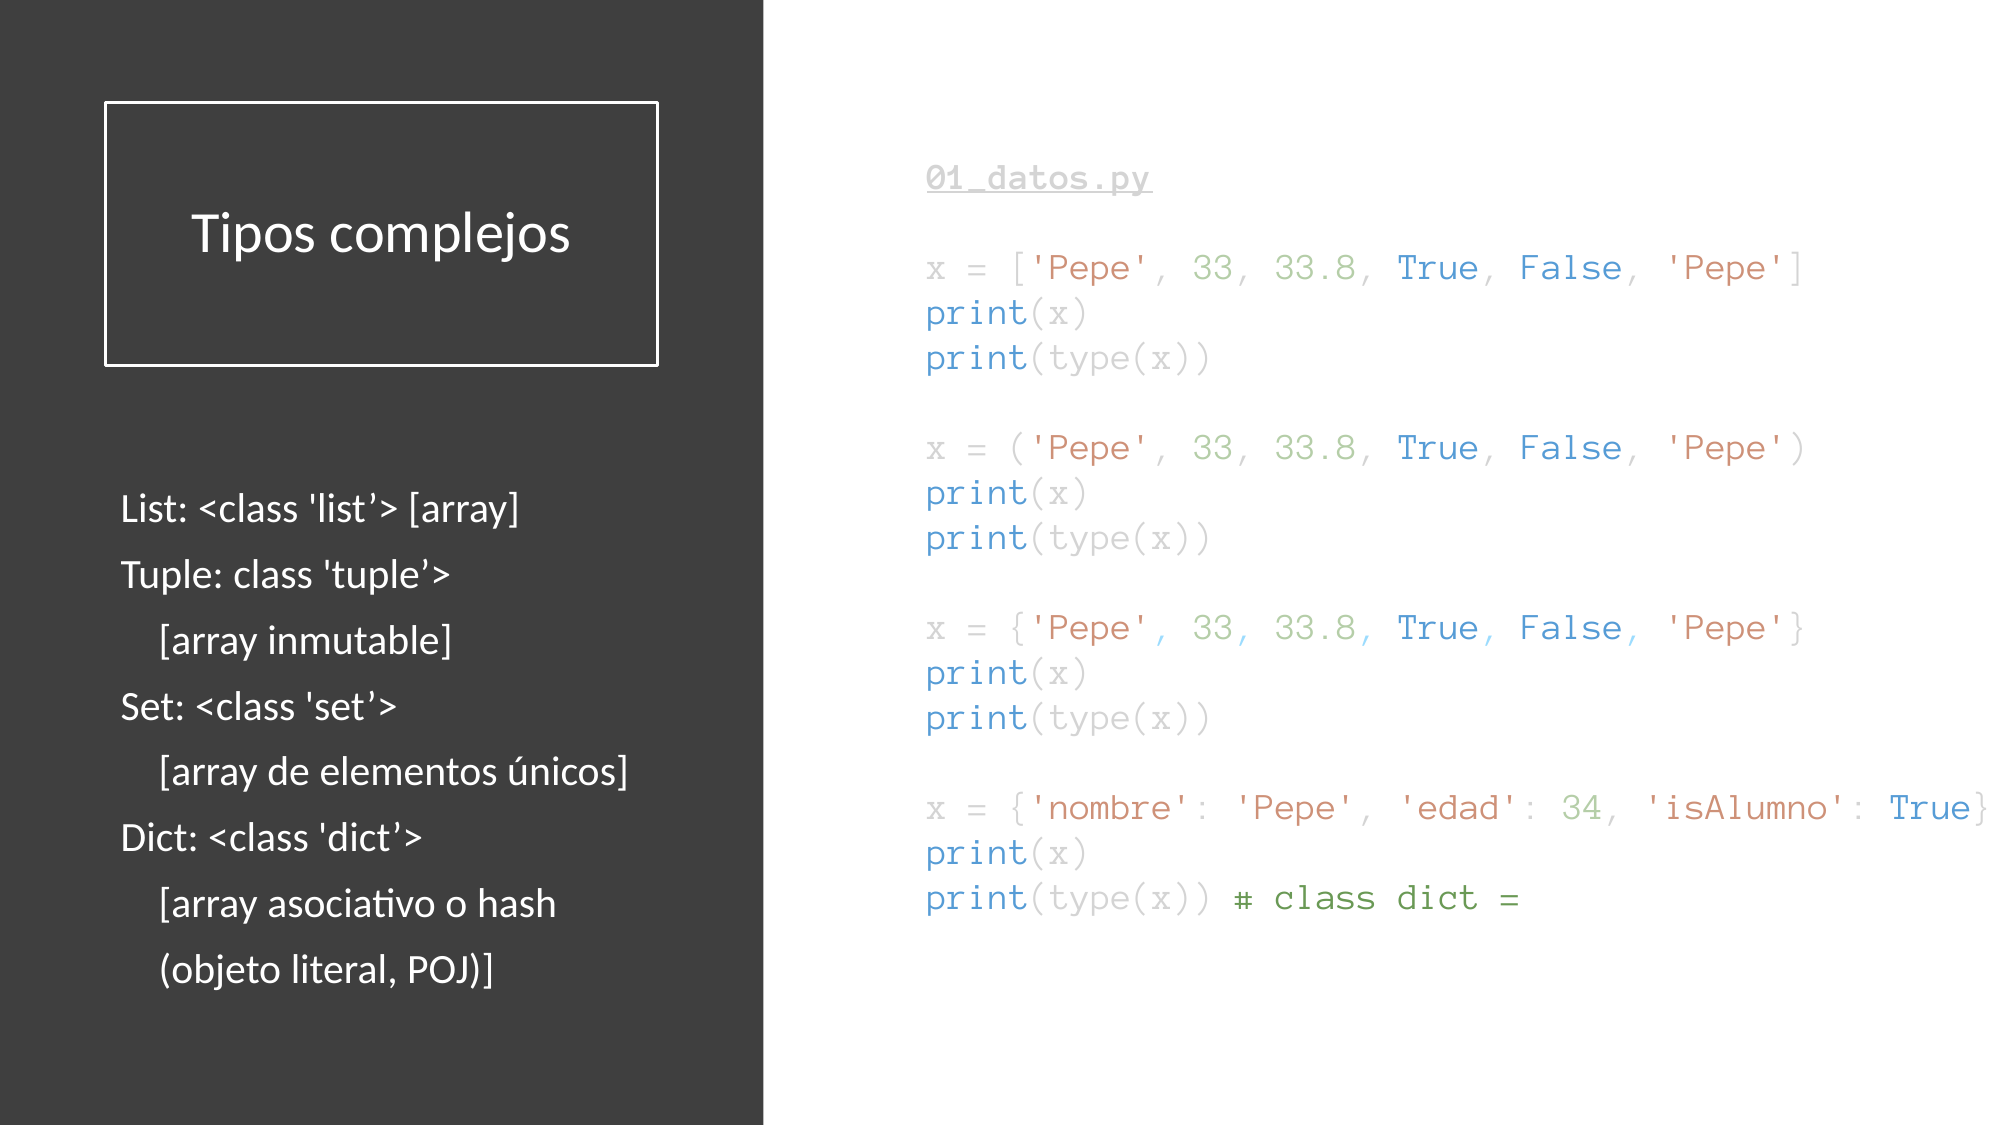

# Tipos complejos
01_datos.py

x = ['Pepe', 33, 33.8, True, False, 'Pepe']
print(x)
print(type(x))

x = ('Pepe', 33, 33.8, True, False, 'Pepe')
print(x)
print(type(x))

x = {'Pepe', 33, 33.8, True, False, 'Pepe'}
print(x)
print(type(x))

x = {'nombre': 'Pepe', 'edad': 34, 'isAlumno': True}
print(x)
print(type(x)) # class dict =

List: <class 'list’> [array]
Tuple: class 'tuple’>
    [array inmutable]
Set: <class 'set’>
    [array de elementos únicos]
Dict: <class 'dict’>
    [array asociativo o hash
    (objeto literal, POJ)]